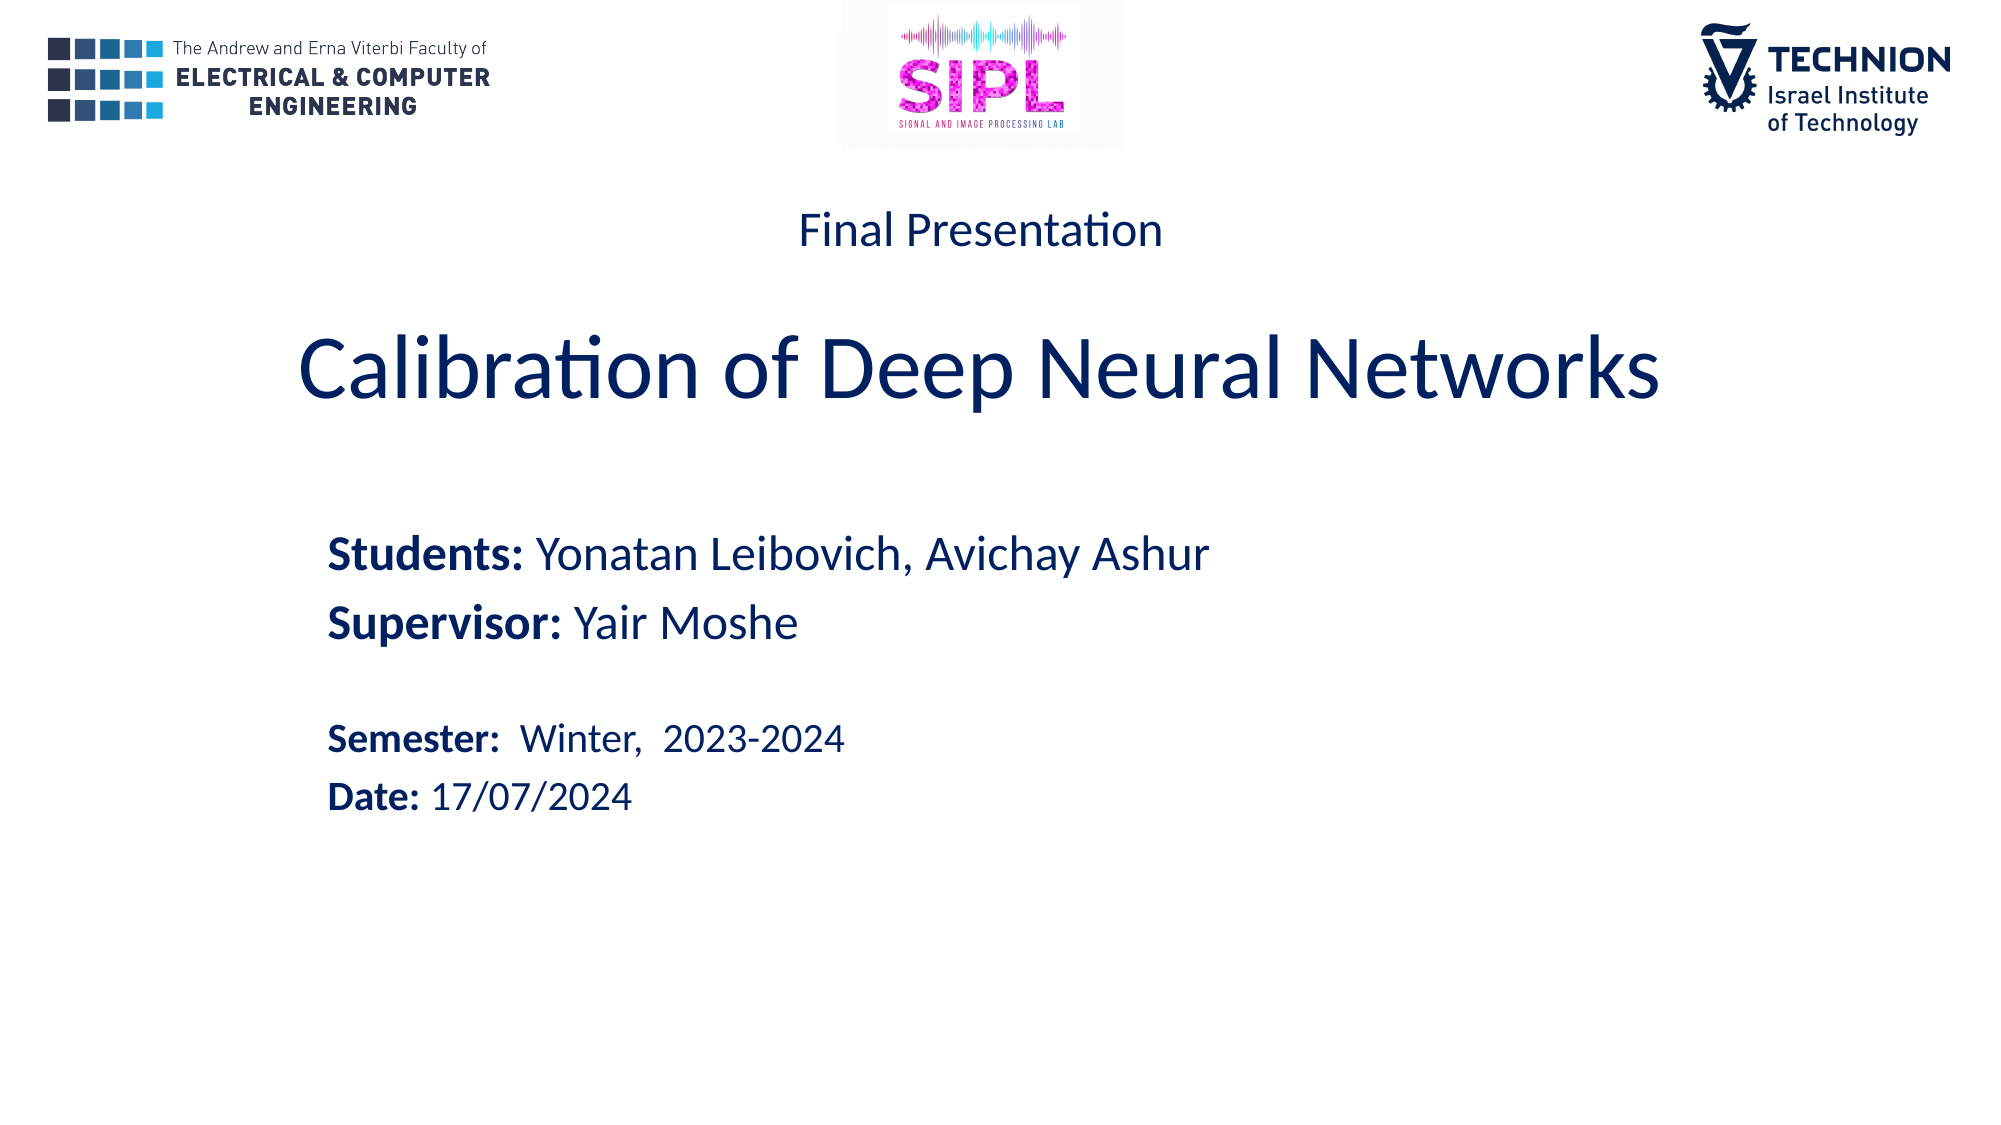

# Final Presentation Calibration of Deep Neural Networks
Students: Yonatan Leibovich, Avichay Ashur
Supervisor: Yair Moshe

Semester:  Winter,  2023-2024
Date: 17/07/2024